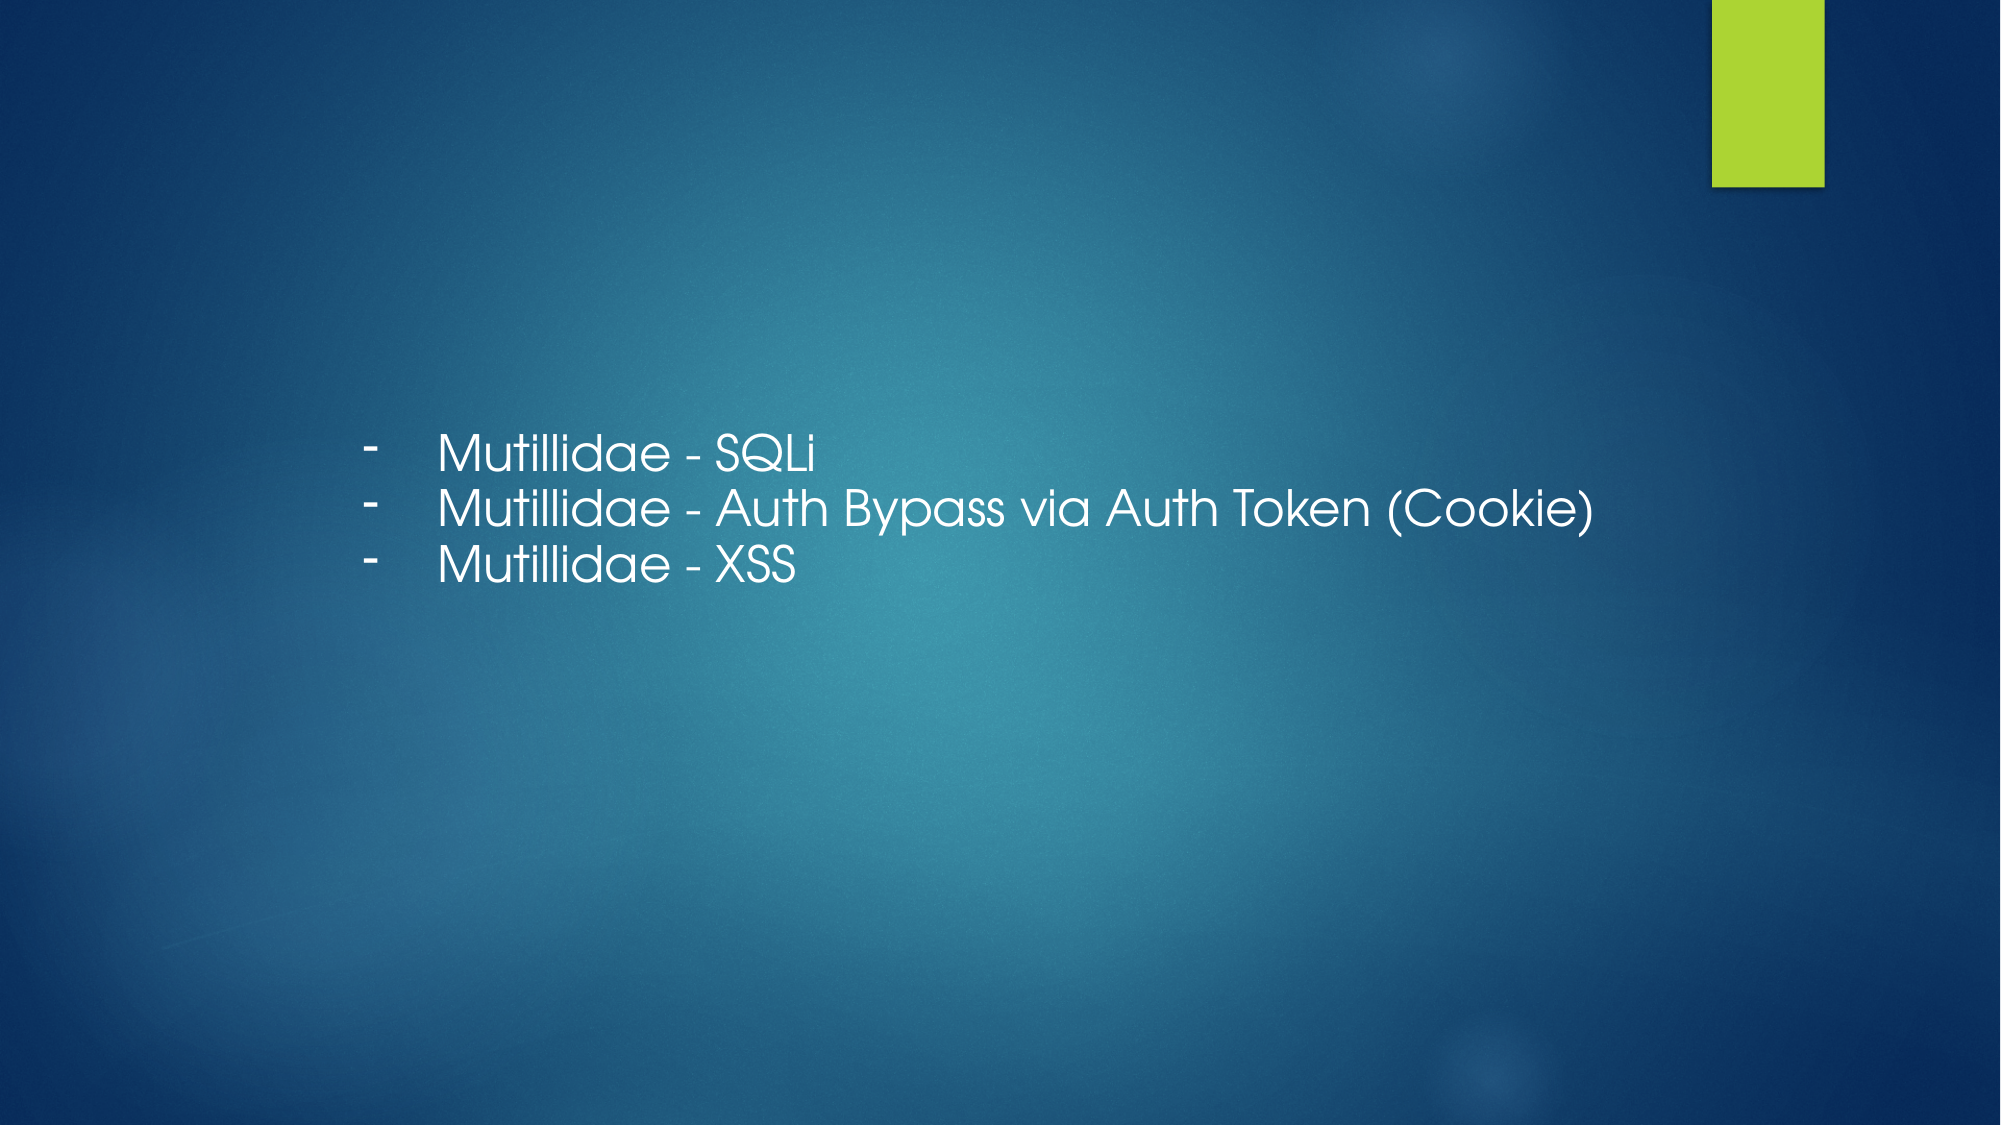

﻿Mutillidae - SQLi
Mutillidae - Auth Bypass via Auth Token (Cookie)
Mutillidae - XSS